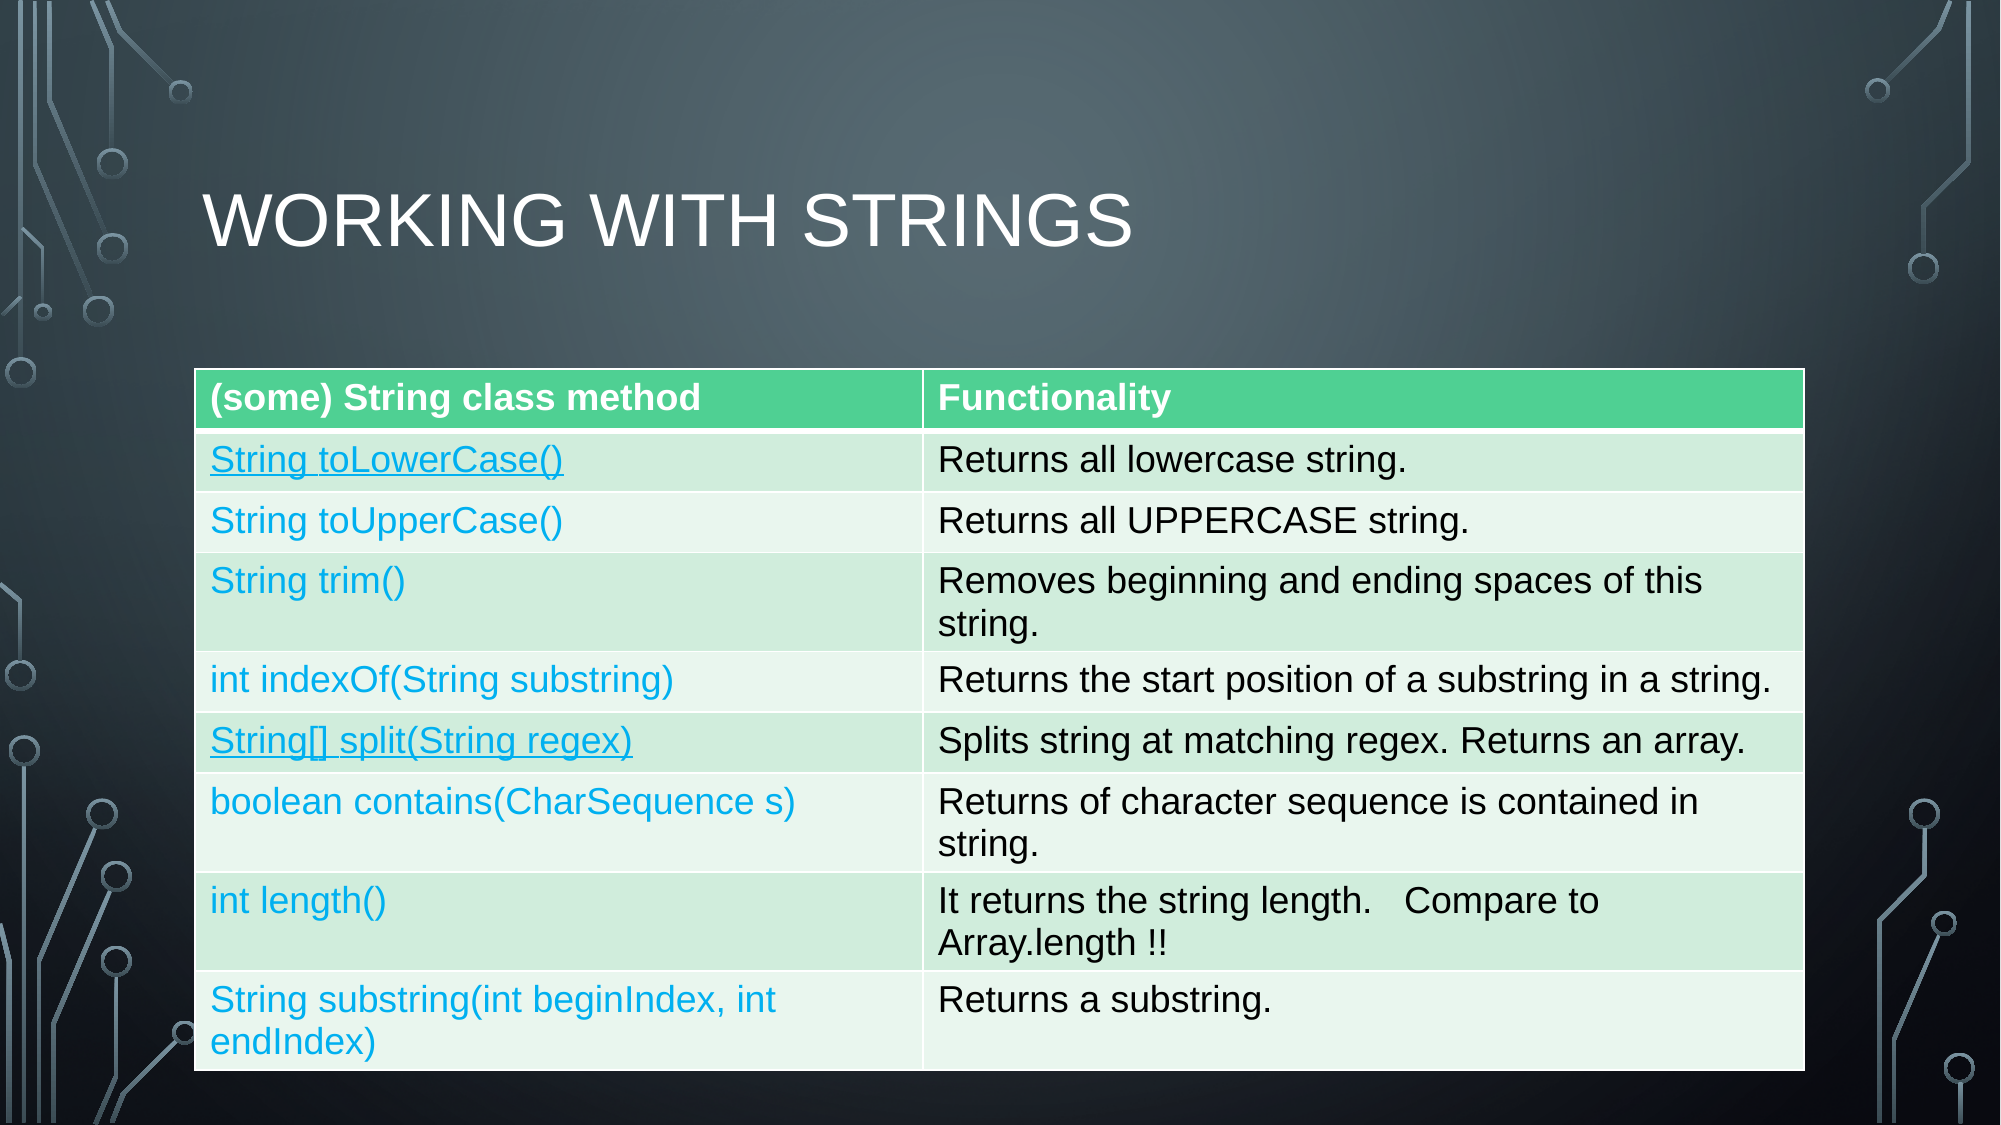

# Working with Strings

| (some) String class method | Functionality |
| --- | --- |
| String toLowerCase() | Returns all lowercase string. |
| String toUpperCase() | Returns all UPPERCASE string. |
| String trim() | Removes beginning and ending spaces of this string. |
| int indexOf(String substring) | Returns the start position of a substring in a string. |
| String[] split(String regex) | Splits string at matching regex. Returns an array. |
| boolean contains(CharSequence s) | Returns of character sequence is contained in string. |
| int length() | It returns the string length. Compare to Array.length !! |
| String substring(int beginIndex, int endIndex) | Returns a substring. |